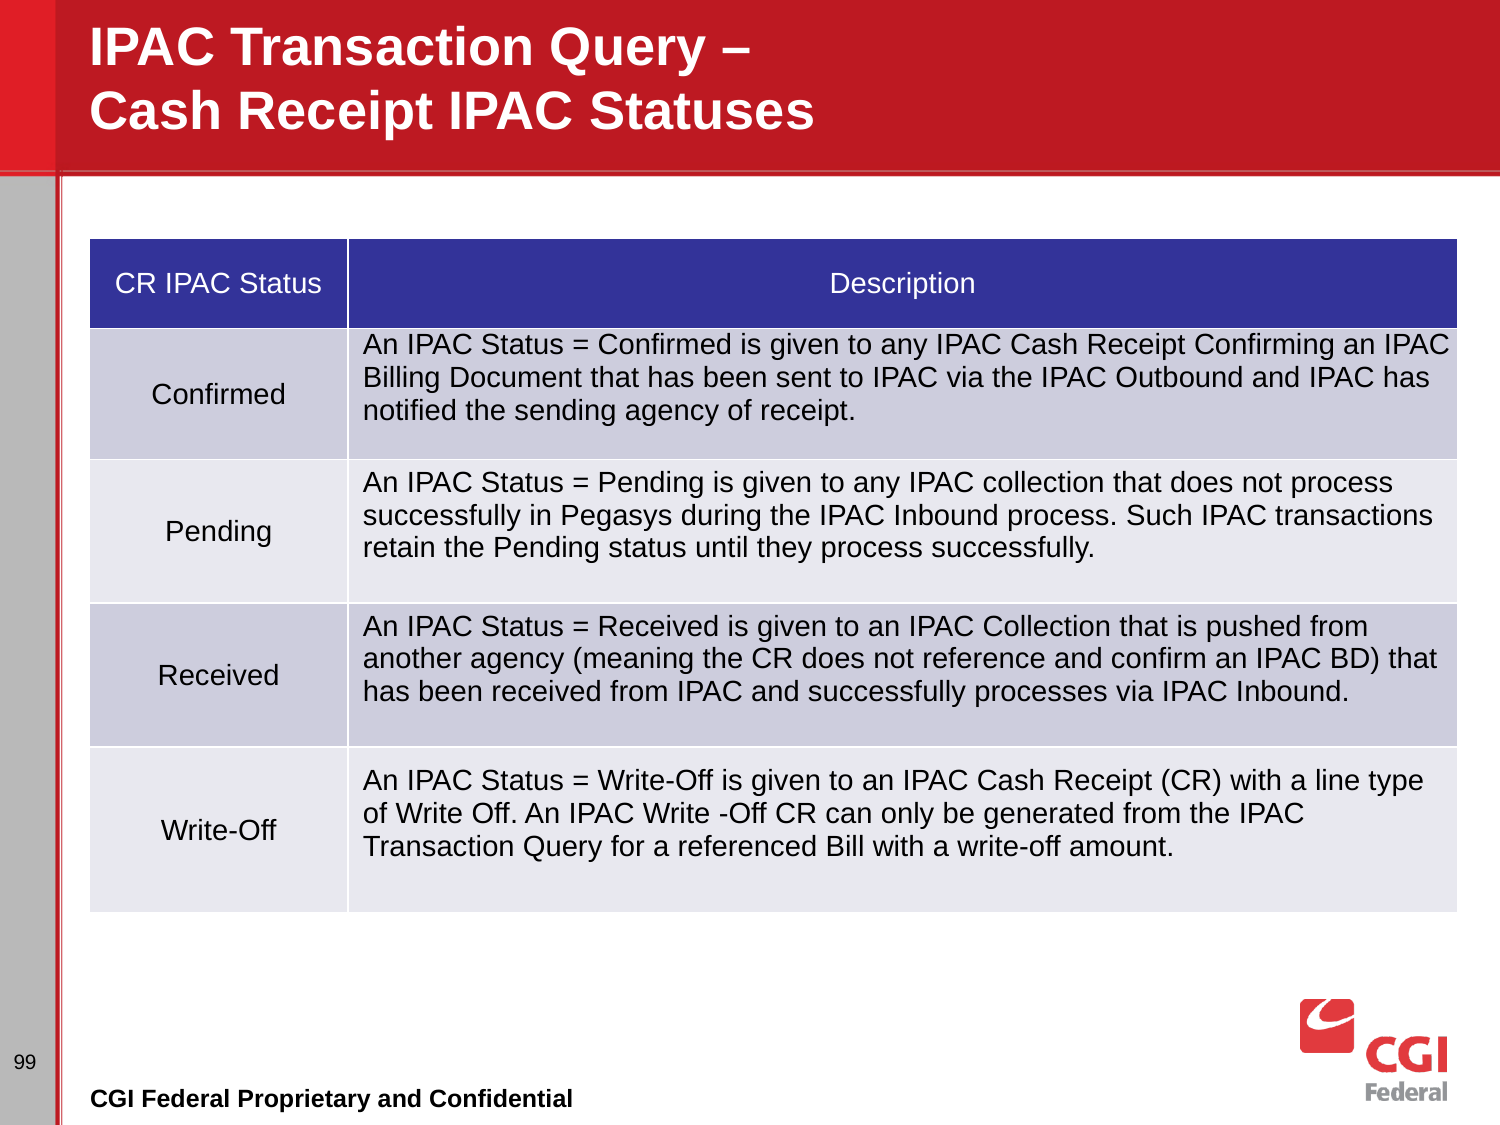

# IPAC Transaction Query – Cash Receipt IPAC Statuses
| CR IPAC Status | Description |
| --- | --- |
| Confirmed | An IPAC Status = Confirmed is given to any IPAC Cash Receipt Confirming an IPAC Billing Document that has been sent to IPAC via the IPAC Outbound and IPAC has notified the sending agency of receipt. |
| Pending | An IPAC Status = Pending is given to any IPAC collection that does not process successfully in Pegasys during the IPAC Inbound process. Such IPAC transactions retain the Pending status until they process successfully. |
| Received | An IPAC Status = Received is given to an IPAC Collection that is pushed from another agency (meaning the CR does not reference and confirm an IPAC BD) that has been received from IPAC and successfully processes via IPAC Inbound. |
| Write-Off | An IPAC Status = Write-Off is given to an IPAC Cash Receipt (CR) with a line type of Write Off. An IPAC Write -Off CR can only be generated from the IPAC Transaction Query for a referenced Bill with a write-off amount. |
99
CGI Federal Proprietary and Confidential